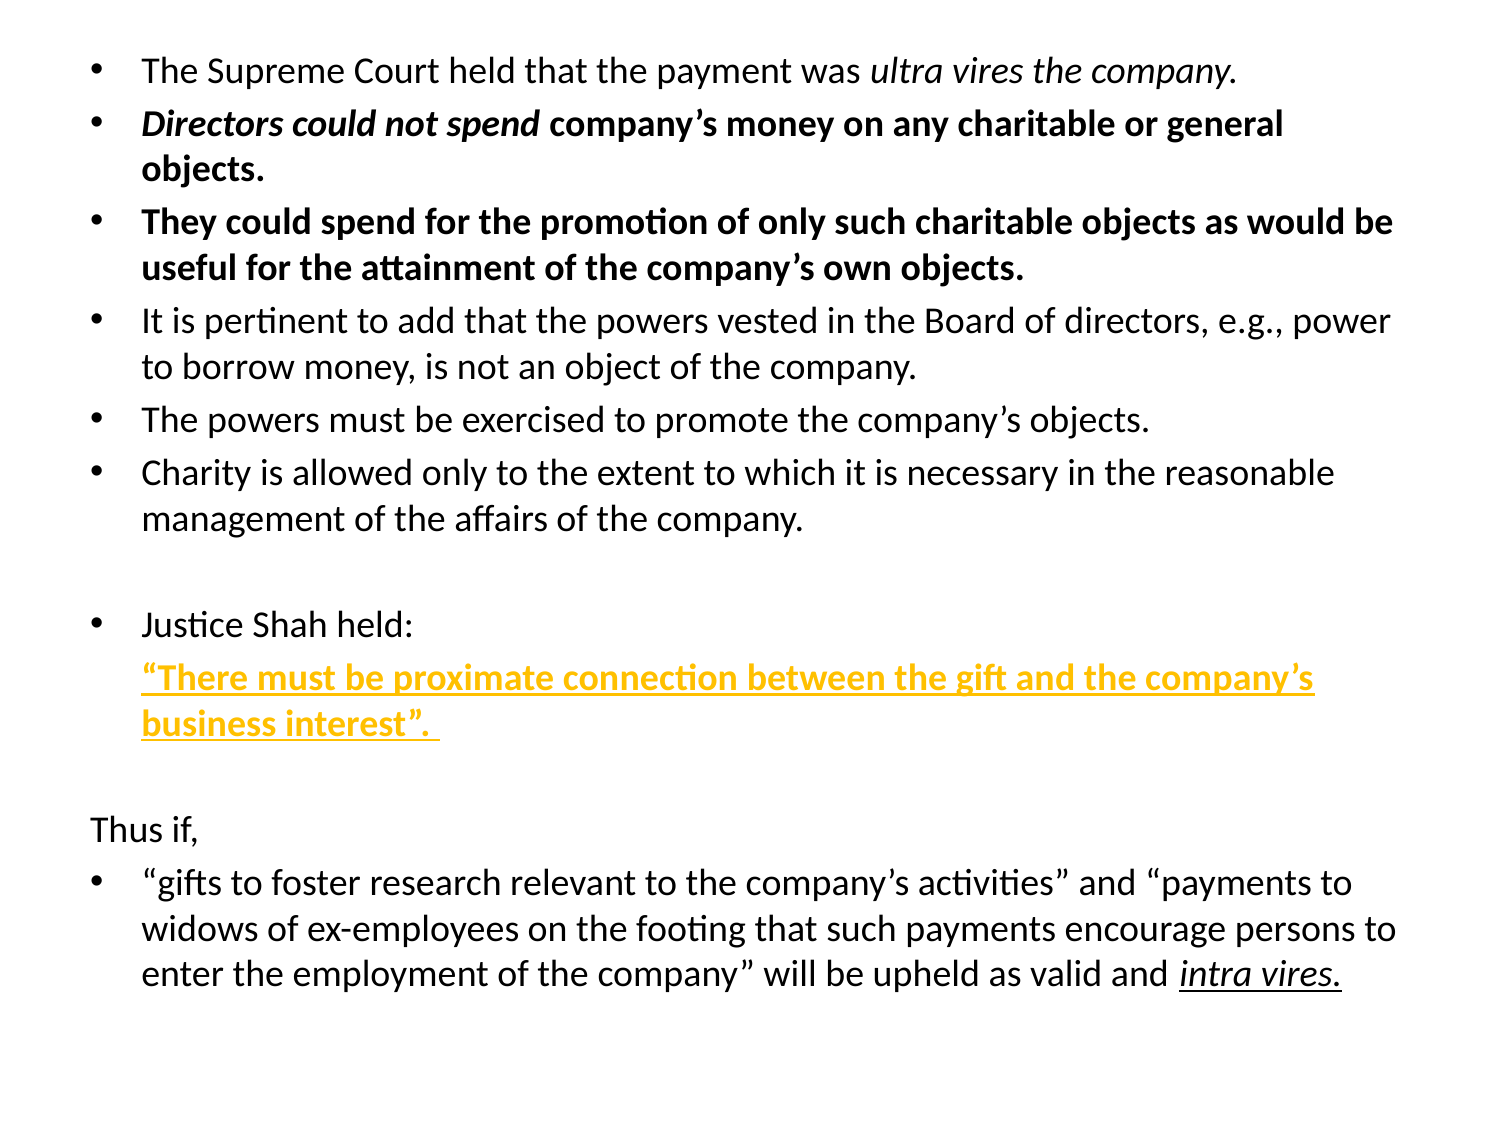

The Supreme Court held that the payment was ultra vires the company.
Directors could not spend company’s money on any charitable or general objects.
They could spend for the promotion of only such charitable objects as would be useful for the attainment of the company’s own objects.
It is pertinent to add that the powers vested in the Board of directors, e.g., power to borrow money, is not an object of the company.
The powers must be exercised to promote the company’s objects.
Charity is allowed only to the extent to which it is necessary in the reasonable management of the affairs of the company.

Justice Shah held:
	“There must be proximate connection between the gift and the company’s business interest”.

Thus if,
“gifts to foster research relevant to the company’s activities” and “payments to widows of ex-employees on the footing that such payments encourage persons to enter the employment of the company” will be upheld as valid and intra vires.